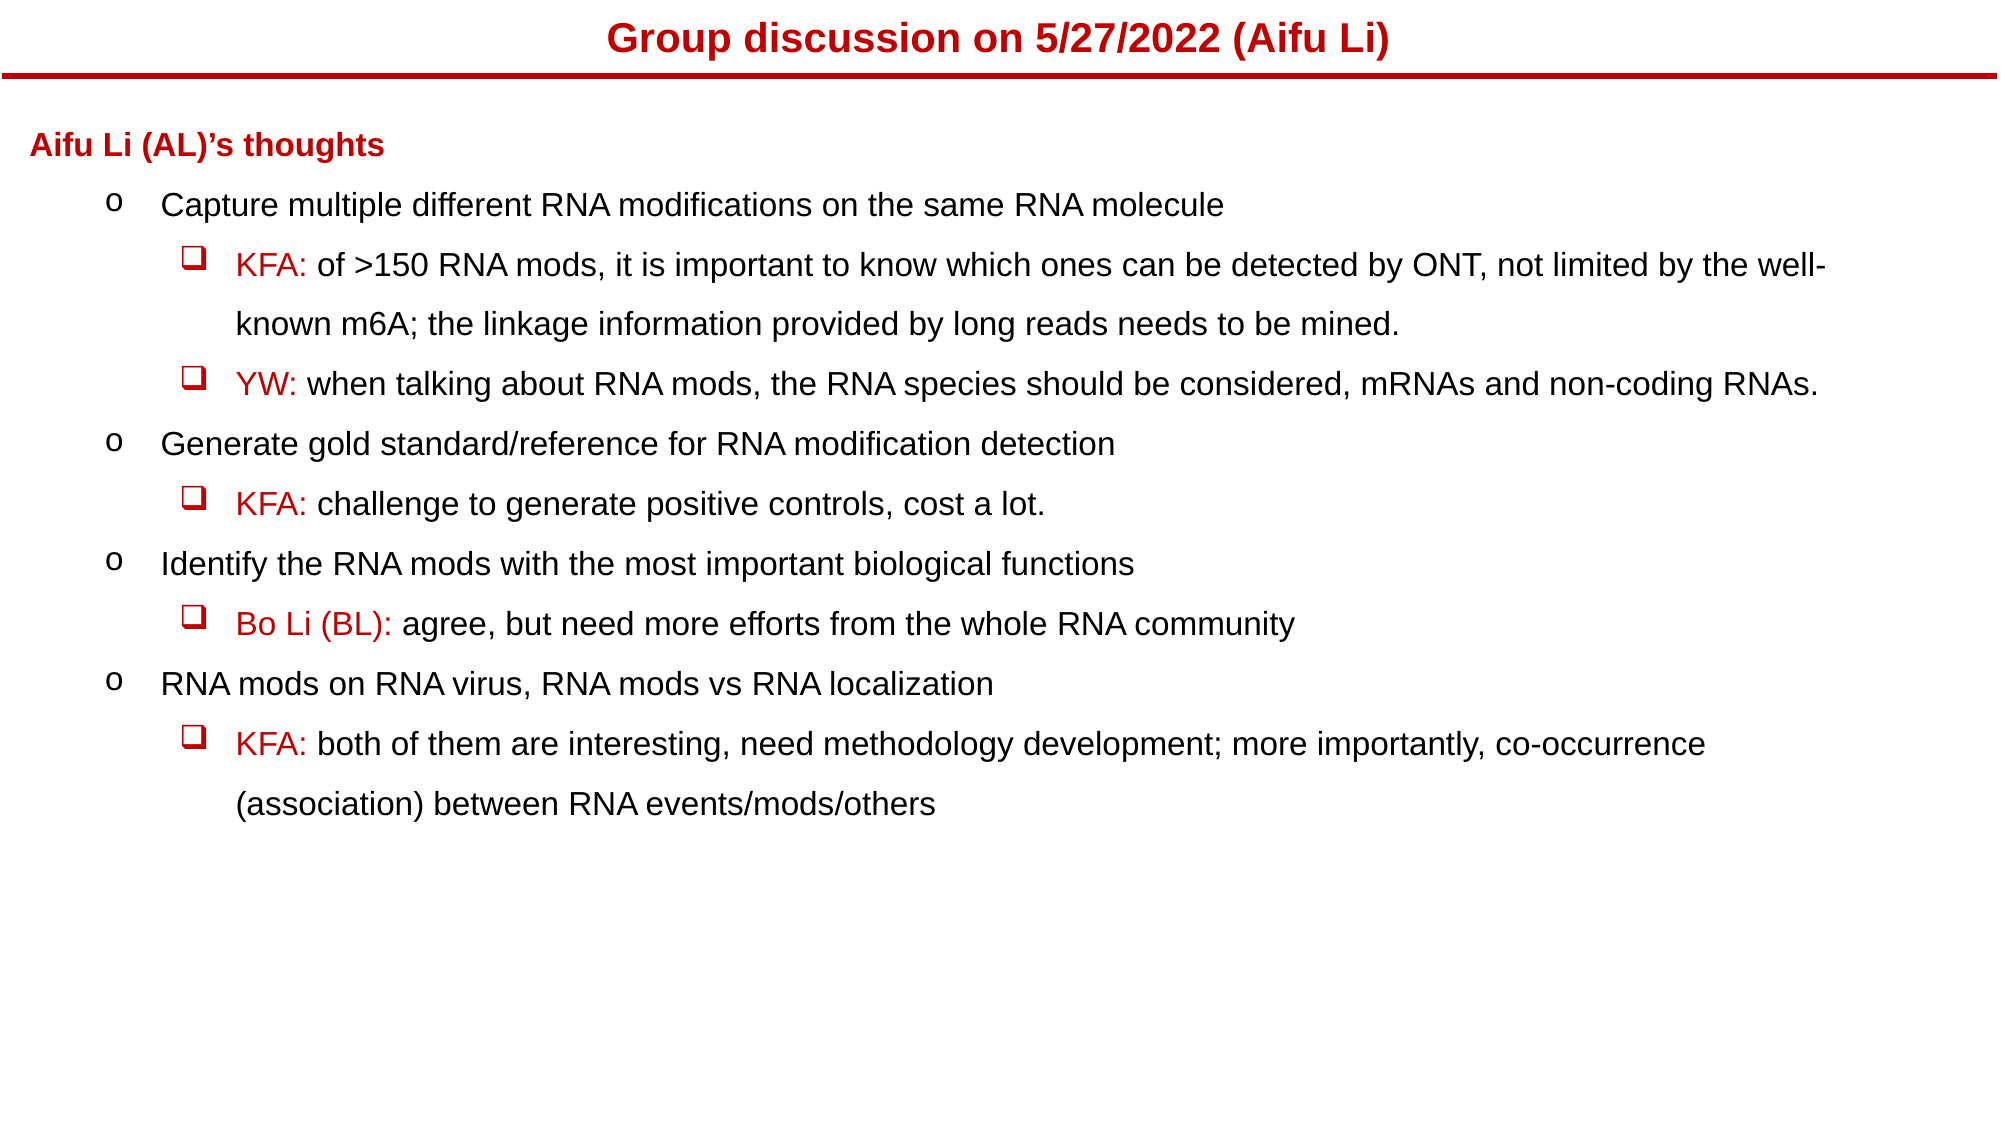

Group discussion on 5/27/2022 (Aifu Li)
Aifu Li (AL)’s thoughts
Capture multiple different RNA modifications on the same RNA molecule
KFA: of >150 RNA mods, it is important to know which ones can be detected by ONT, not limited by the well-known m6A; the linkage information provided by long reads needs to be mined.
YW: when talking about RNA mods, the RNA species should be considered, mRNAs and non-coding RNAs.
Generate gold standard/reference for RNA modification detection
KFA: challenge to generate positive controls, cost a lot.
Identify the RNA mods with the most important biological functions
Bo Li (BL): agree, but need more efforts from the whole RNA community
RNA mods on RNA virus, RNA mods vs RNA localization
KFA: both of them are interesting, need methodology development; more importantly, co-occurrence (association) between RNA events/mods/others